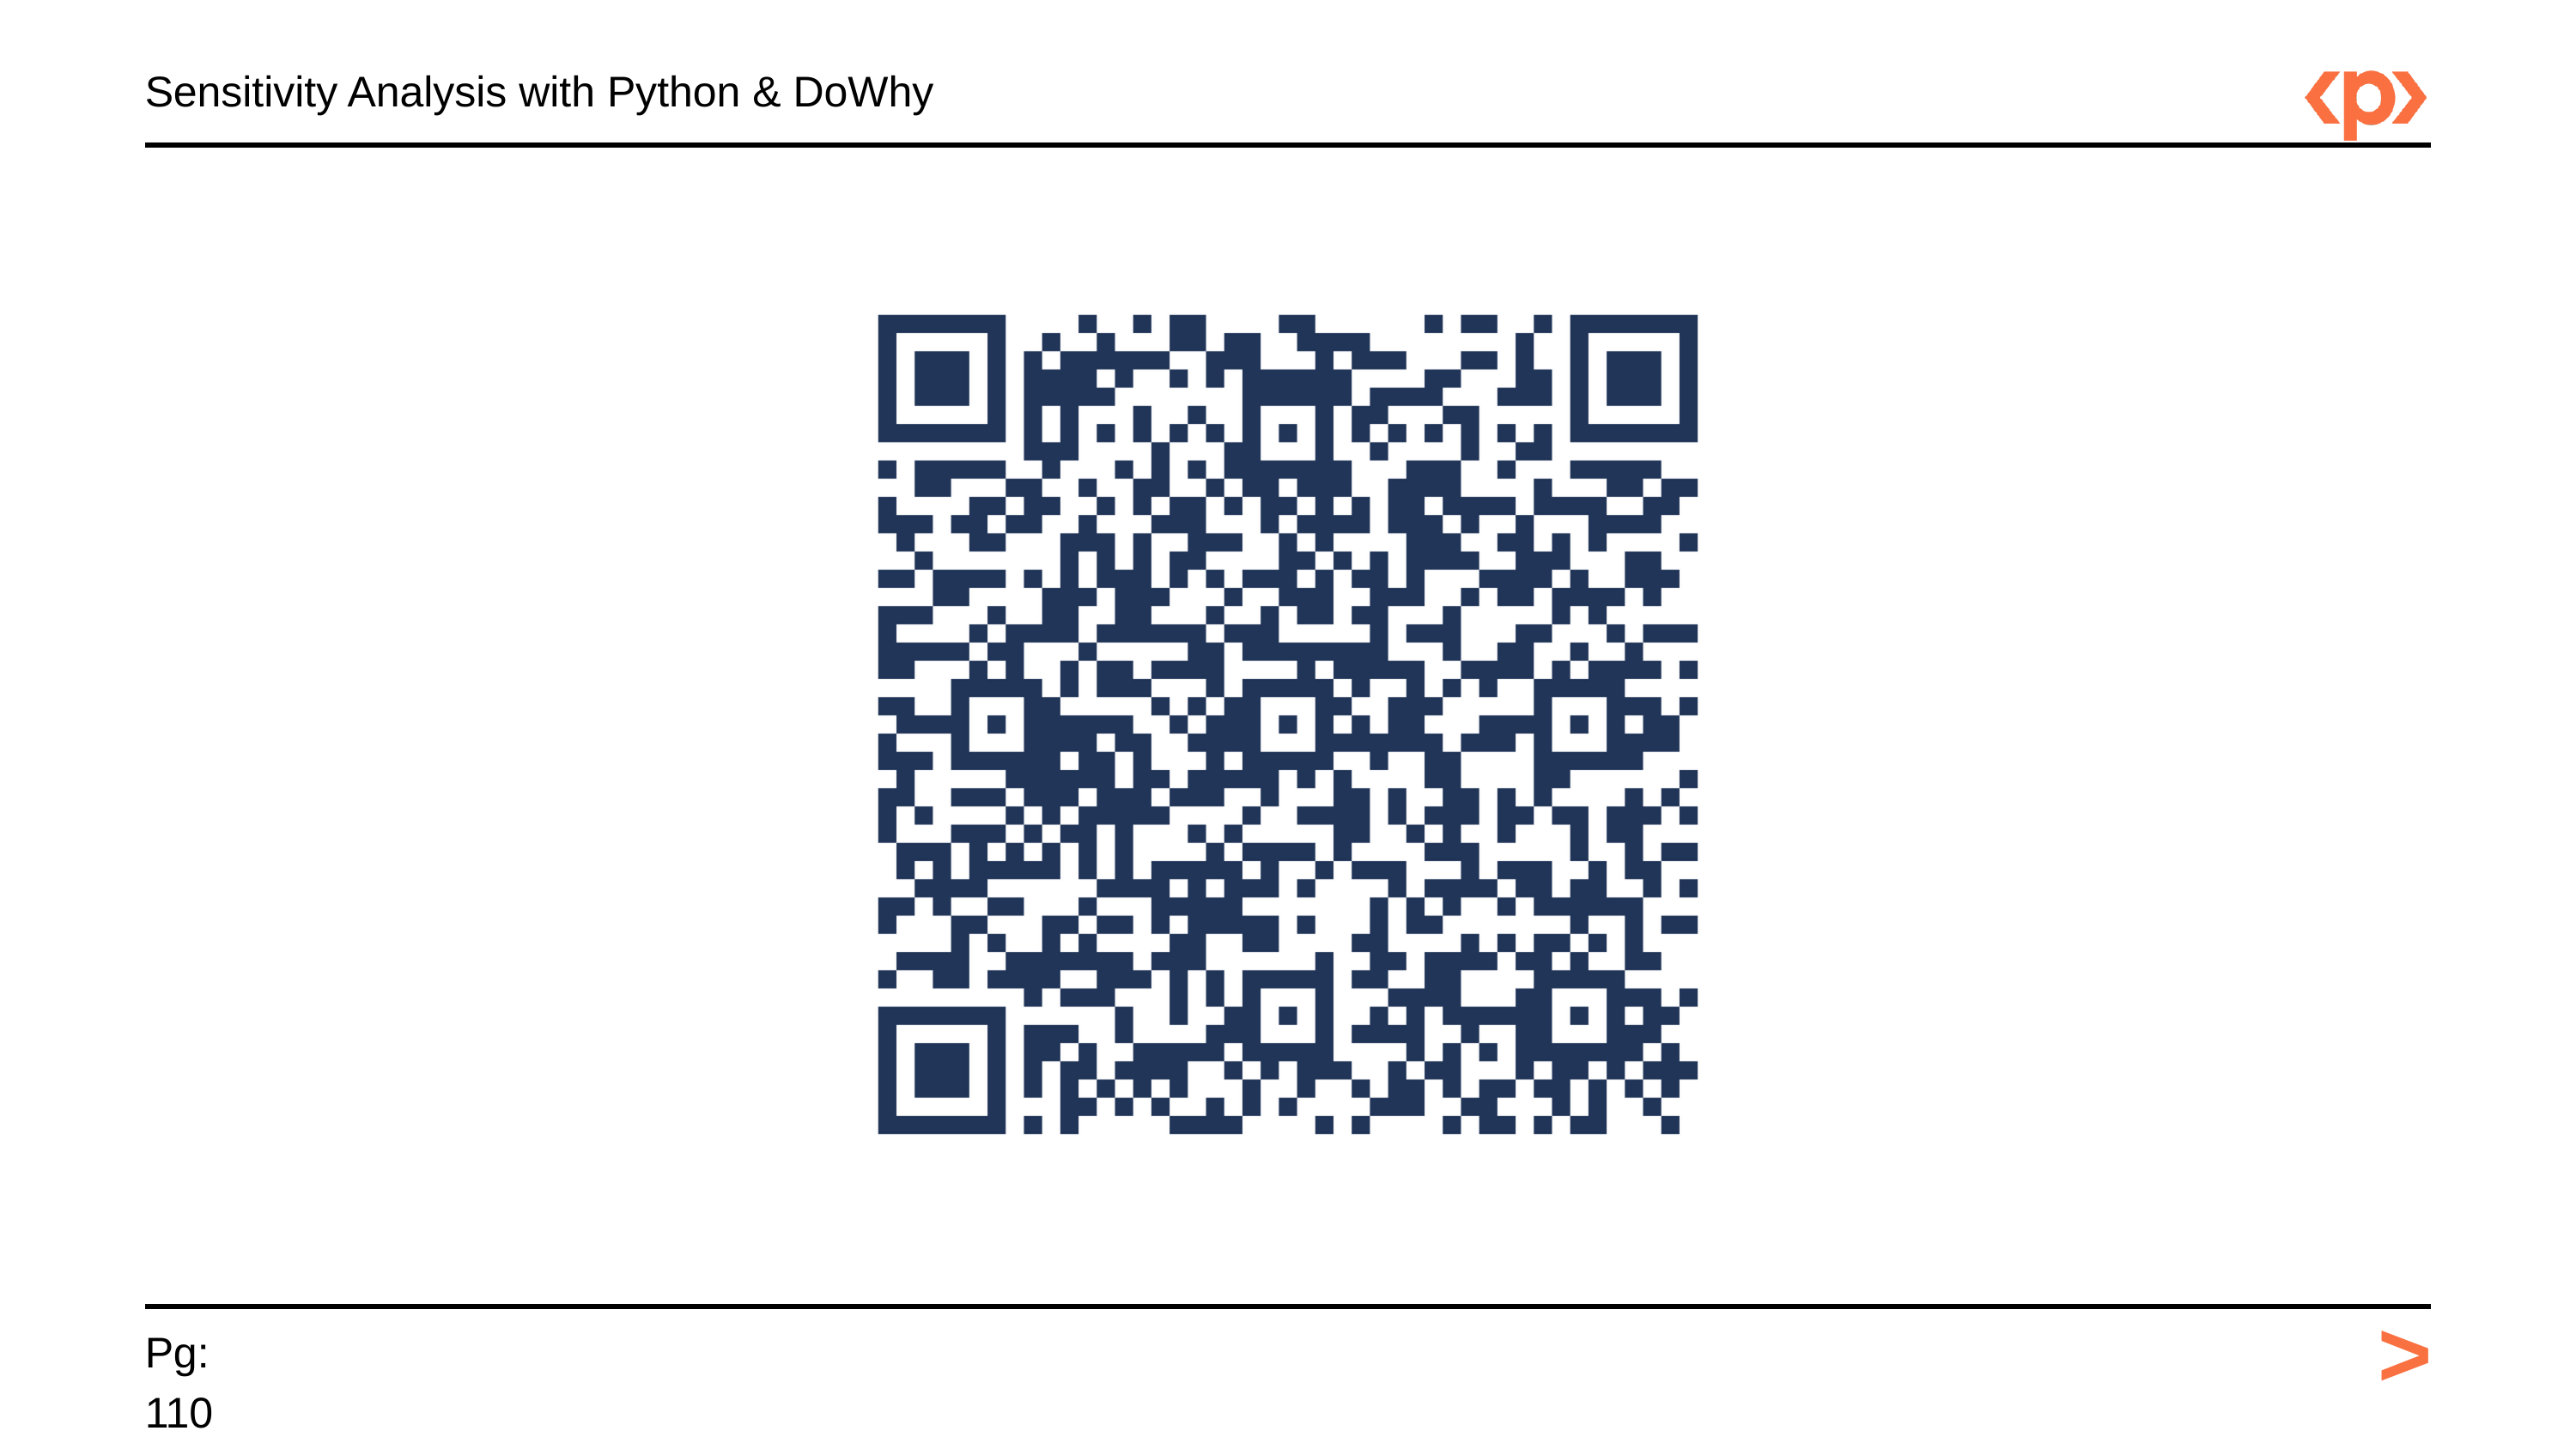

Sensitivity Analysis with Python & DoWhy

>

Pg: 110